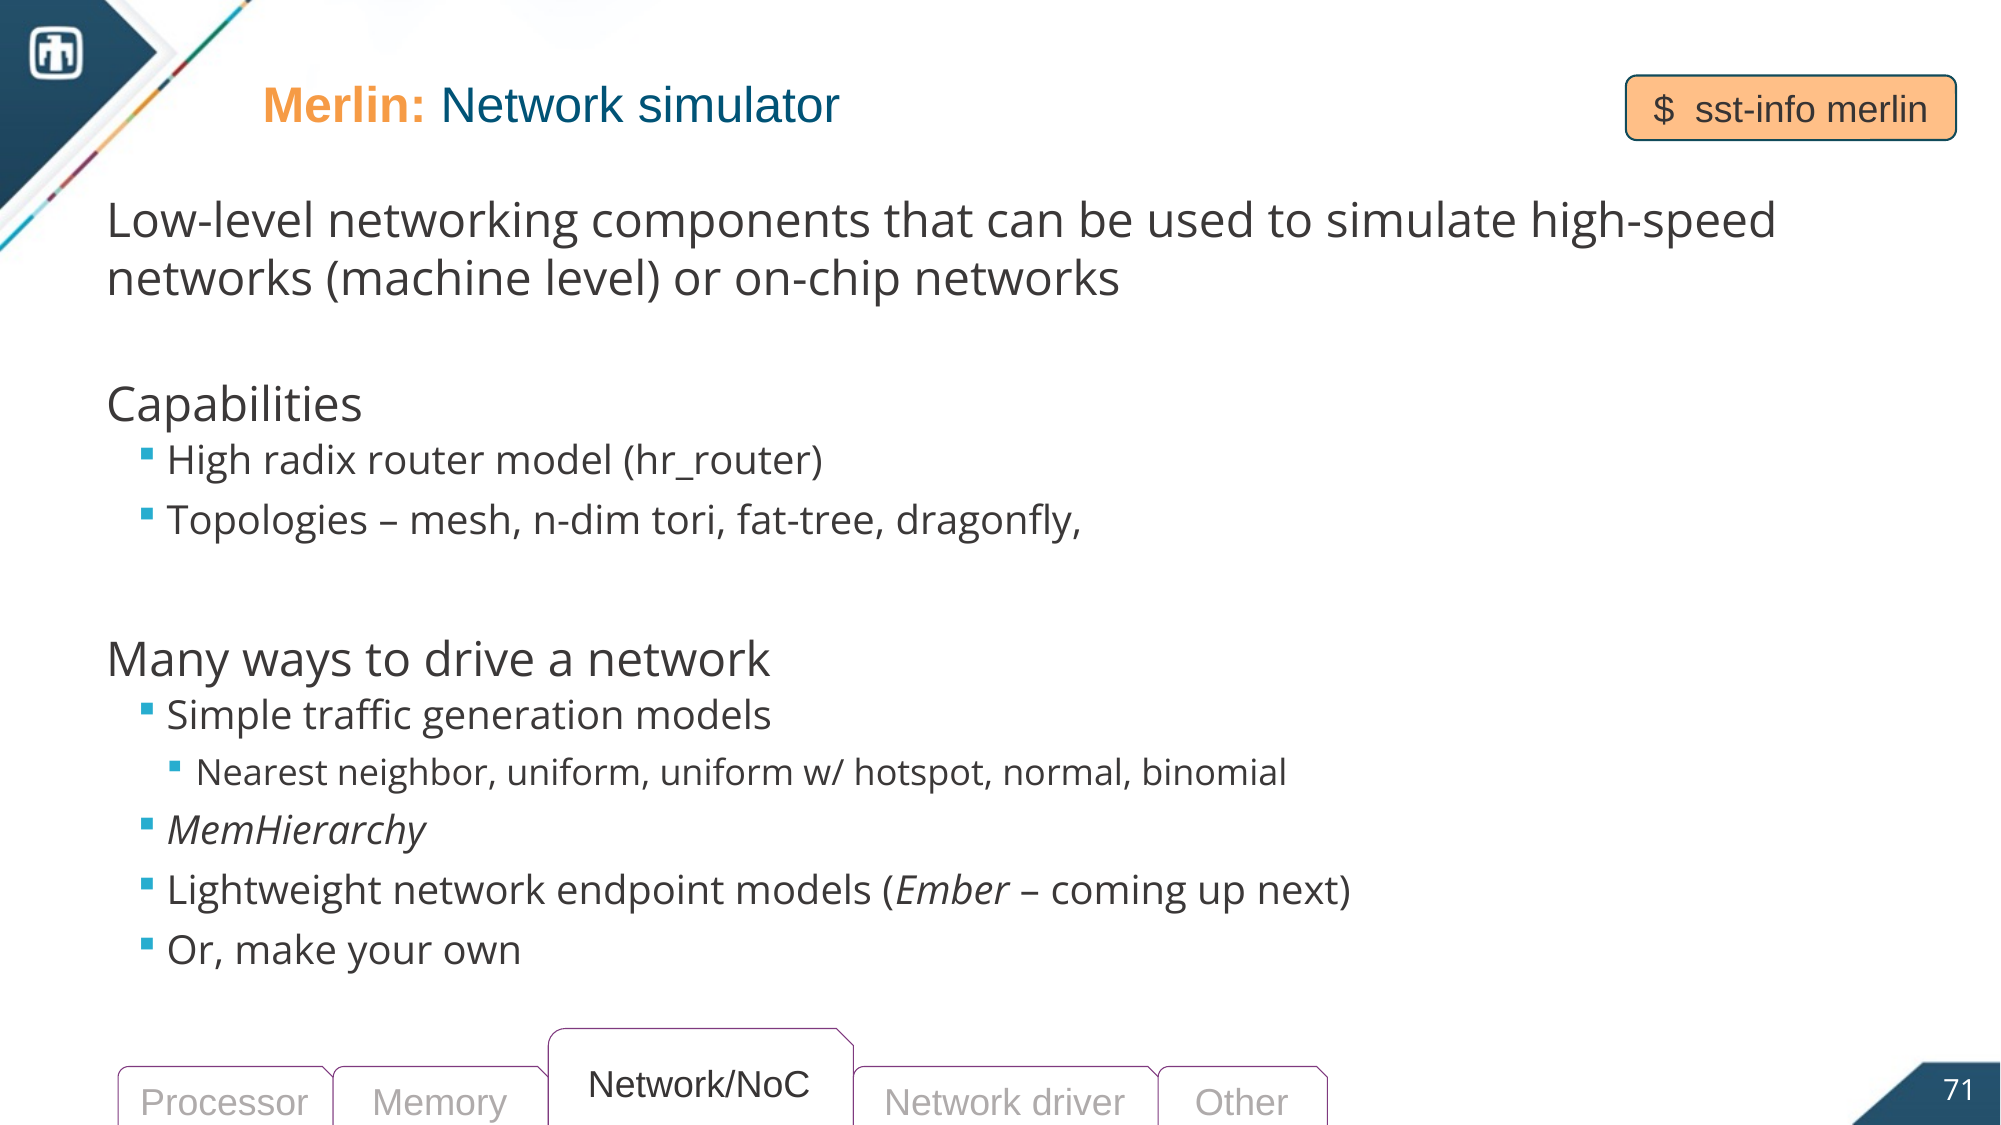

# Merlin: Network simulator
$  sst-info merlin
Low-level networking components that can be used to simulate high-speed networks (machine level) or on-chip networks

Capabilities
High radix router model (hr_router)
Topologies – mesh, n-dim tori, fat-tree, dragonfly,

Many ways to drive a network
Simple traffic generation models
Nearest neighbor, uniform, uniform w/ hotspot, normal, binomial
MemHierarchy
Lightweight network endpoint models (Ember – coming up next)
Or, make your own
Network/NoC
71
Processor
Memory
Network driver
Other